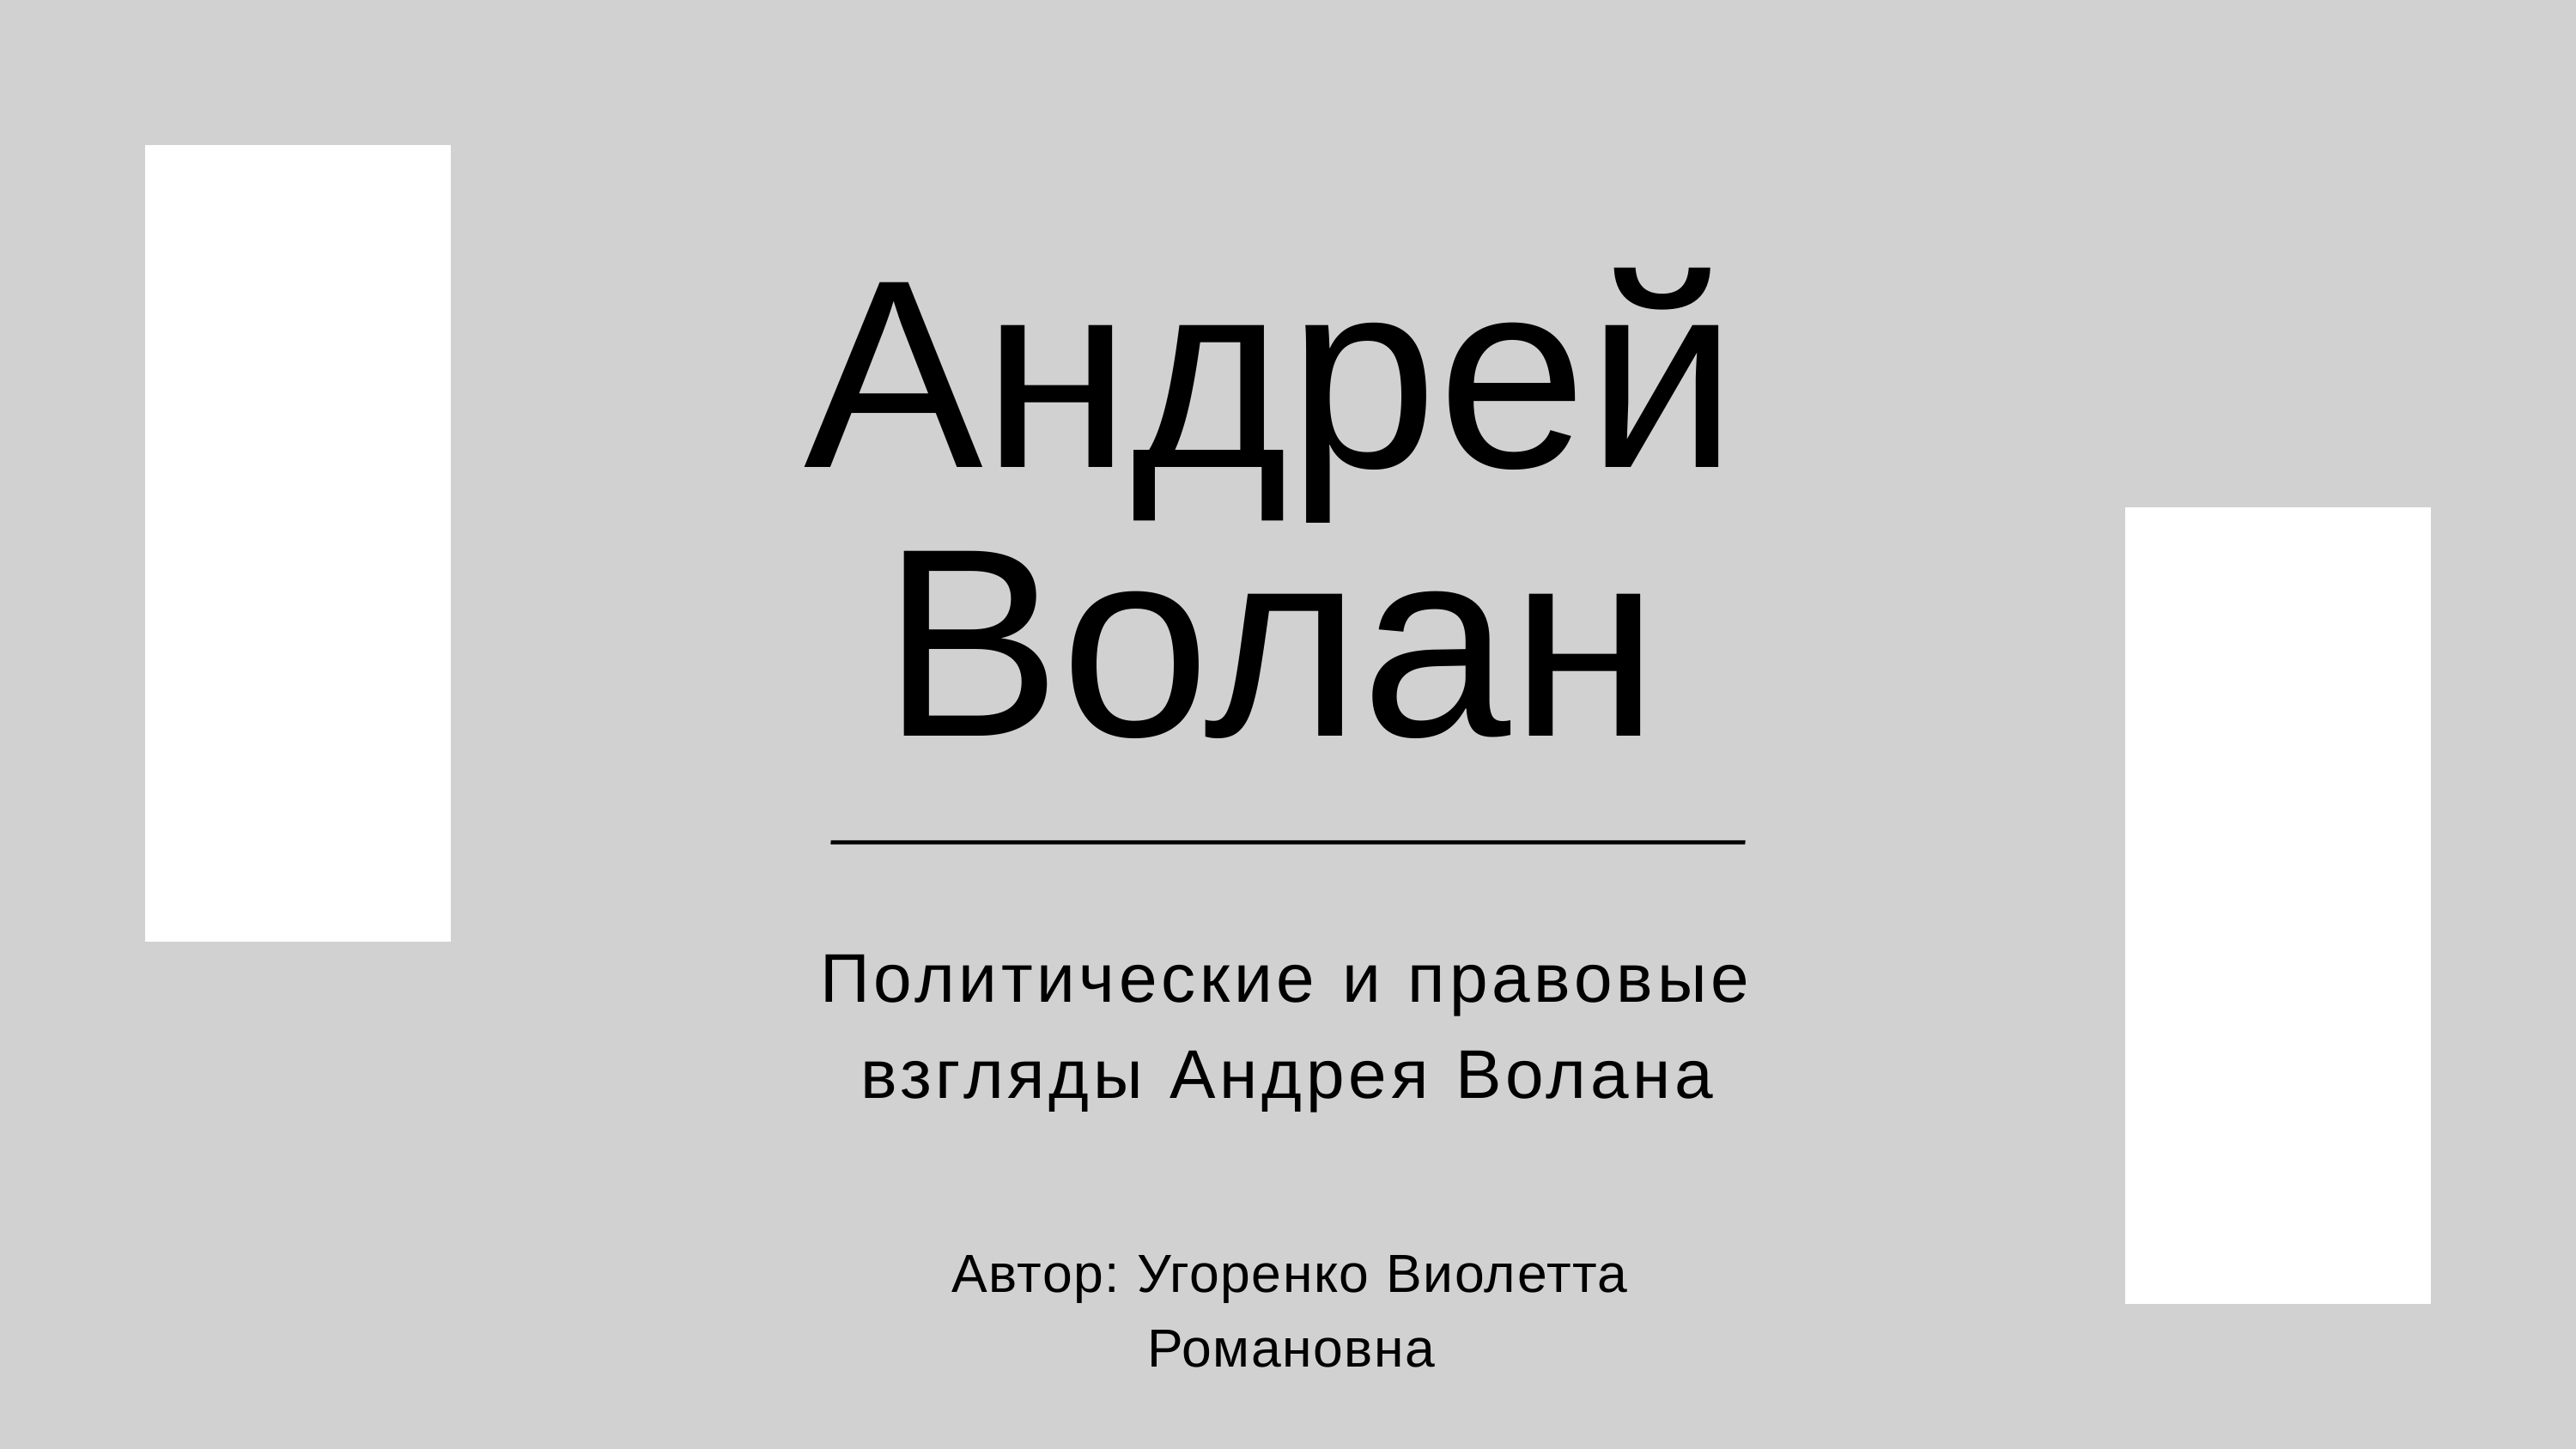

Андрей Волан

Политические и правовые взгляды Андрея Волана
Автор: Угоренко Виолетта Романовна